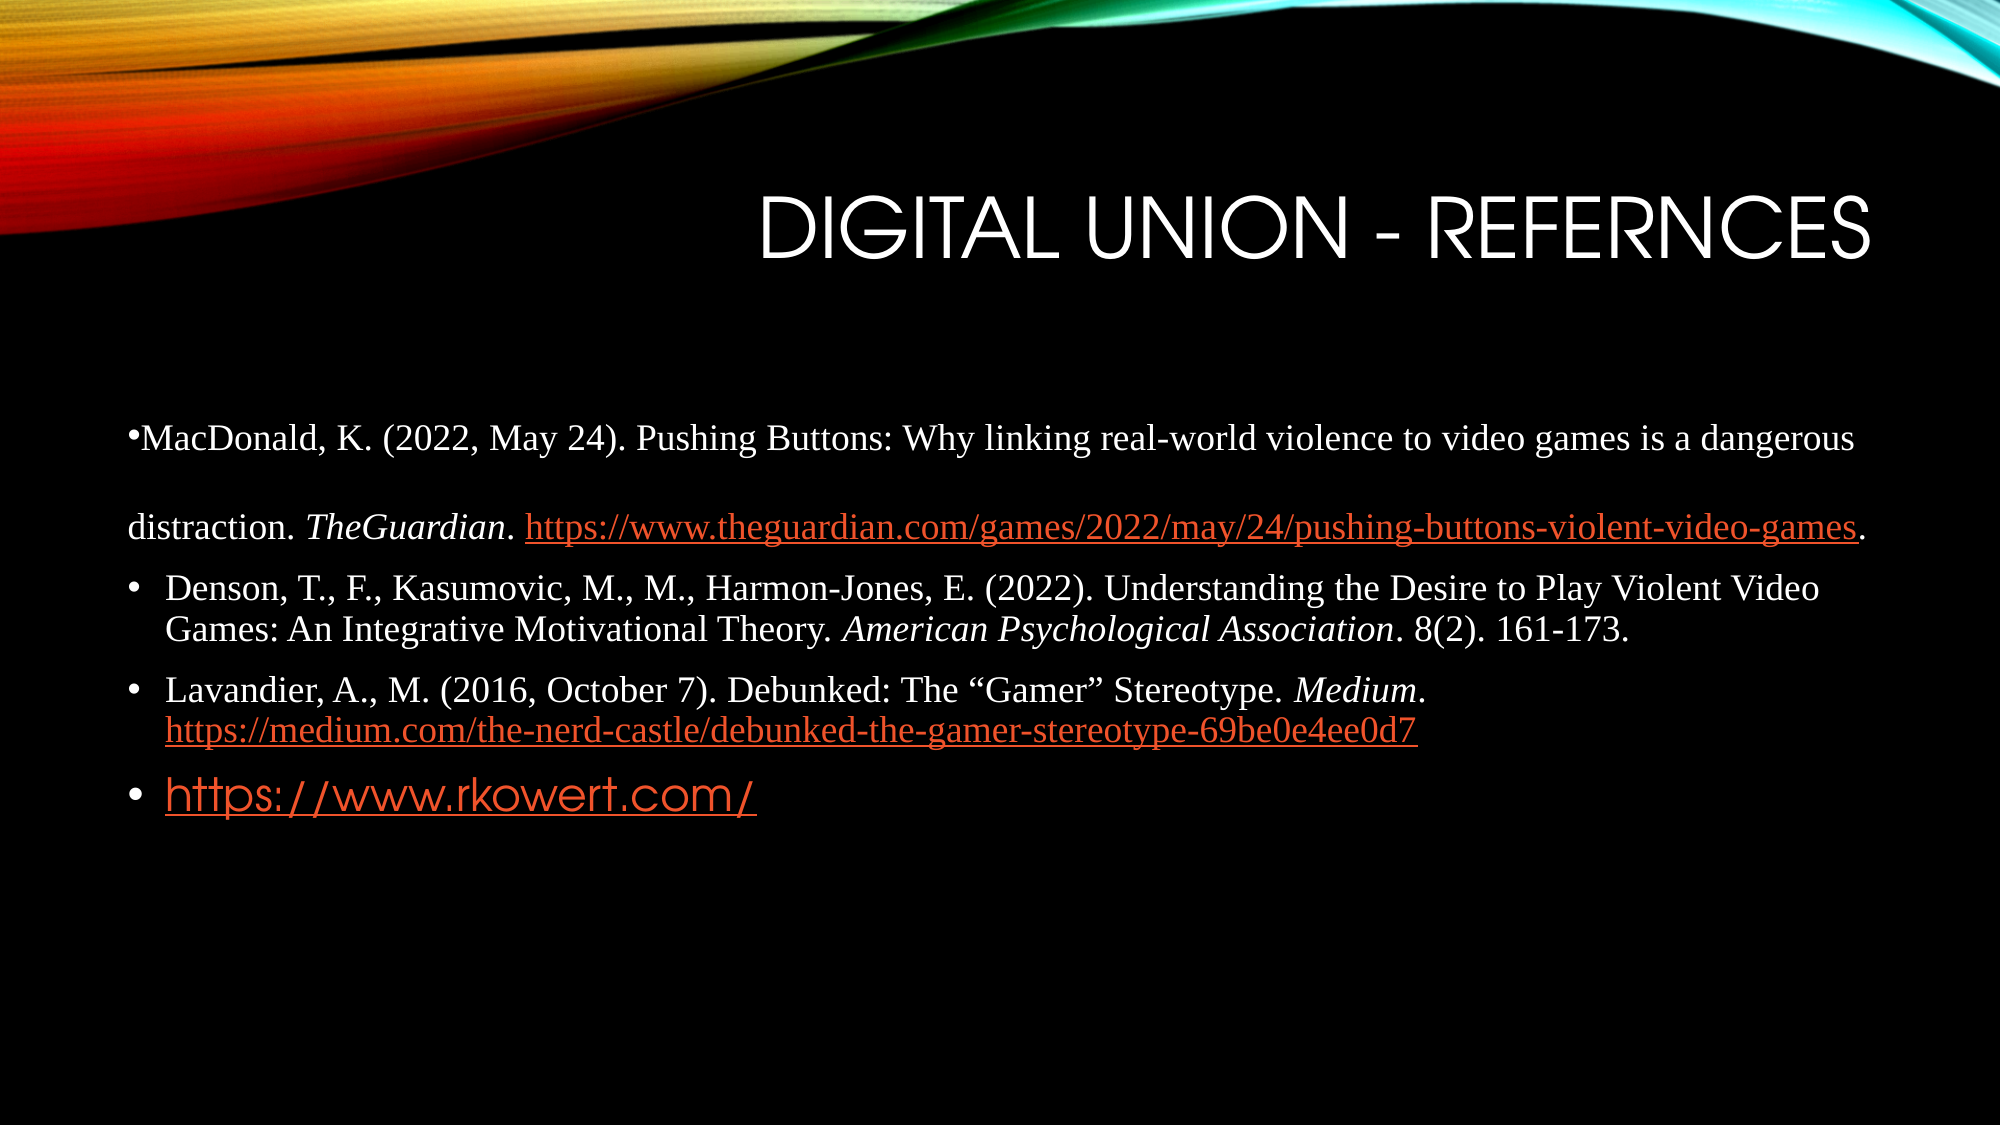

# Digital Union - Refernces
MacDonald, K. (2022, May 24). Pushing Buttons: Why linking real-world violence to video games is a dangerous distraction. TheGuardian. https://www.theguardian.com/games/2022/may/24/pushing-buttons-violent-video-games.
Denson, T., F., Kasumovic, M., M., Harmon-Jones, E. (2022). Understanding the Desire to Play Violent Video Games: An Integrative Motivational Theory. American Psychological Association. 8(2). 161-173.
Lavandier, A., M. (2016, October 7). Debunked: The “Gamer” Stereotype. Medium. https://medium.com/the-nerd-castle/debunked-the-gamer-stereotype-69be0e4ee0d7
https://www.rkowert.com/